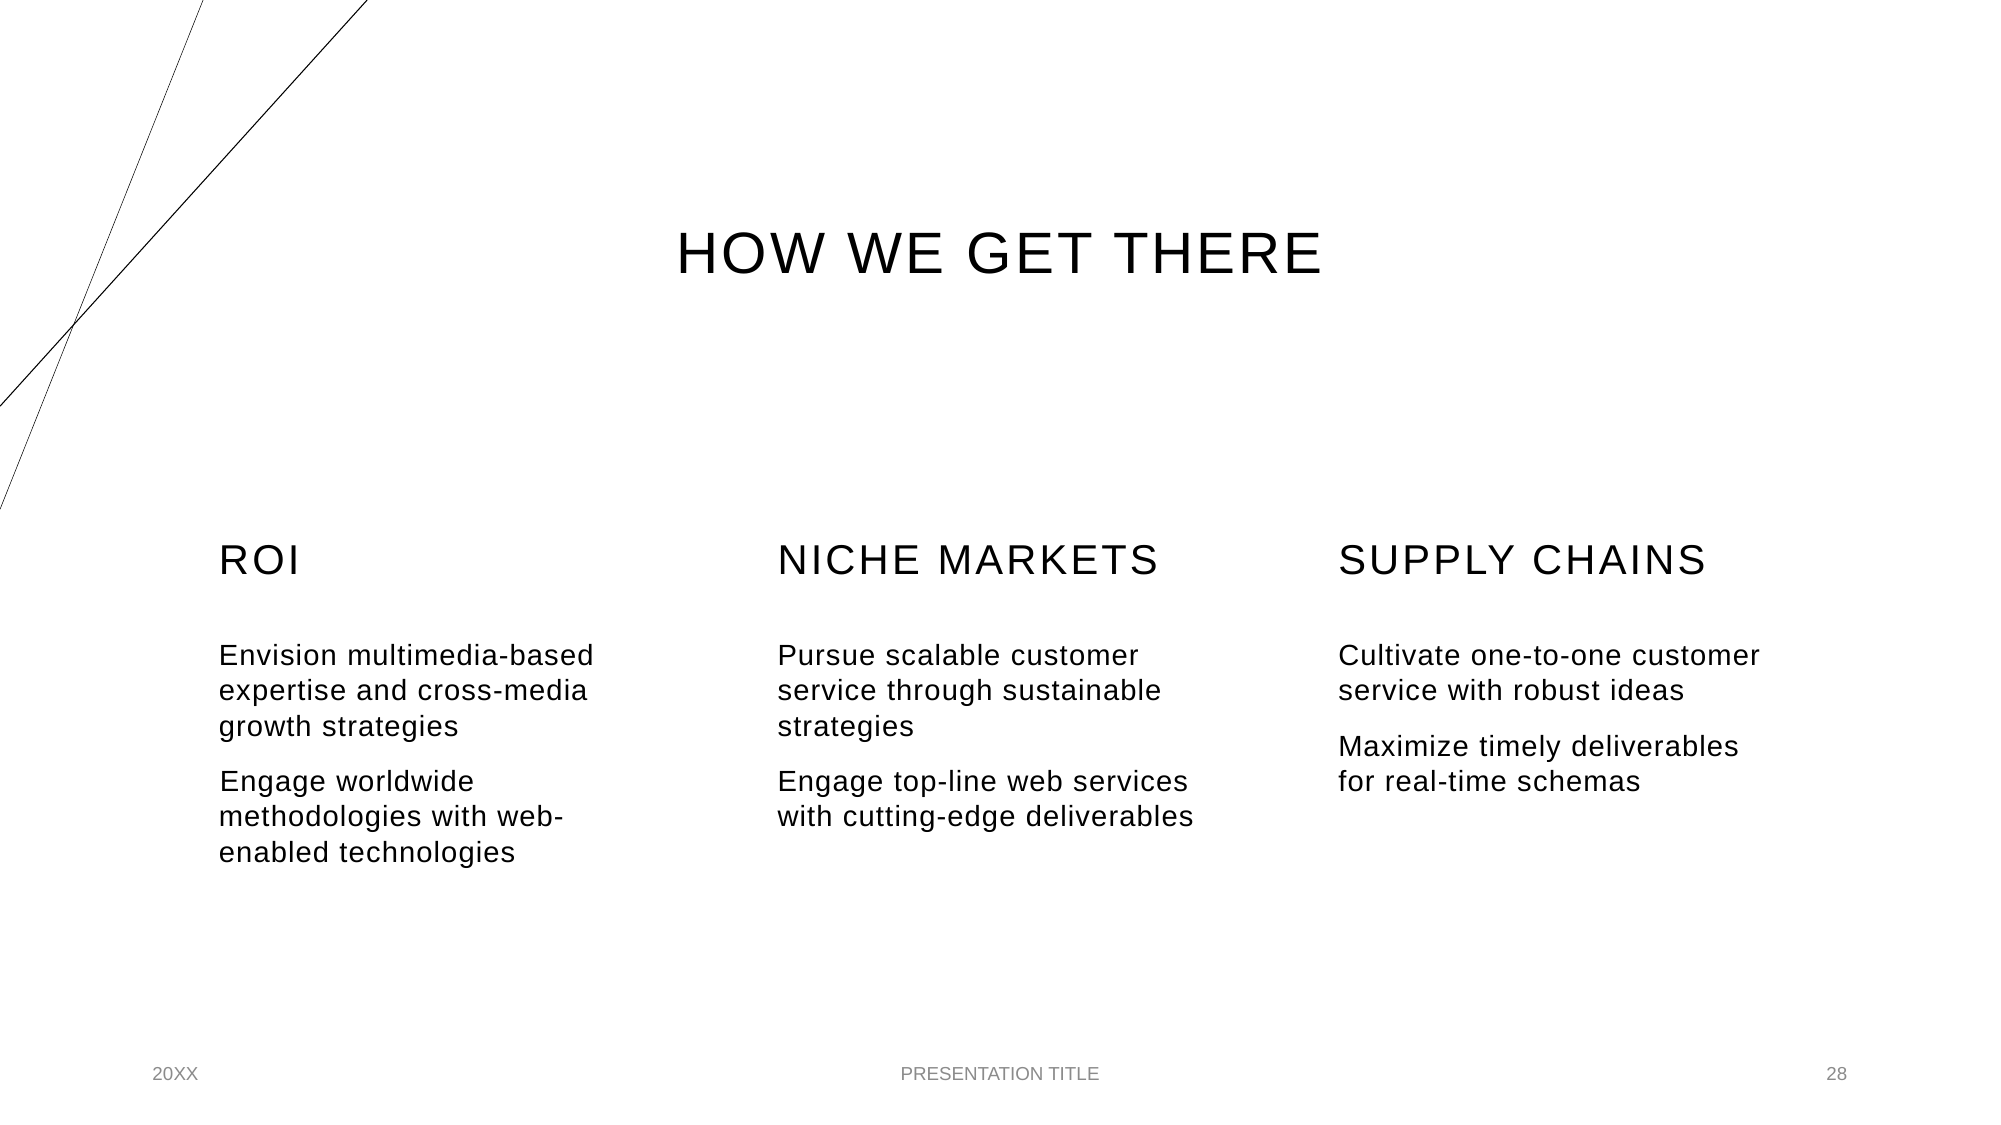

# HOW WE GET THERE
ROI
NICHE MARKETS
SUPPLY CHAINS
Envision multimedia-based expertise and cross-media growth strategies​
​Engage worldwide methodologies with web-enabled technologies​
Pursue scalable customer service through sustainable strategies​
Engage top-line web services with cutting-edge deliverables​​​
Cultivate one-to-one customer service with robust ideas​
Maximize timely deliverables for real-time schemas​
20XX
PRESENTATION TITLE
28